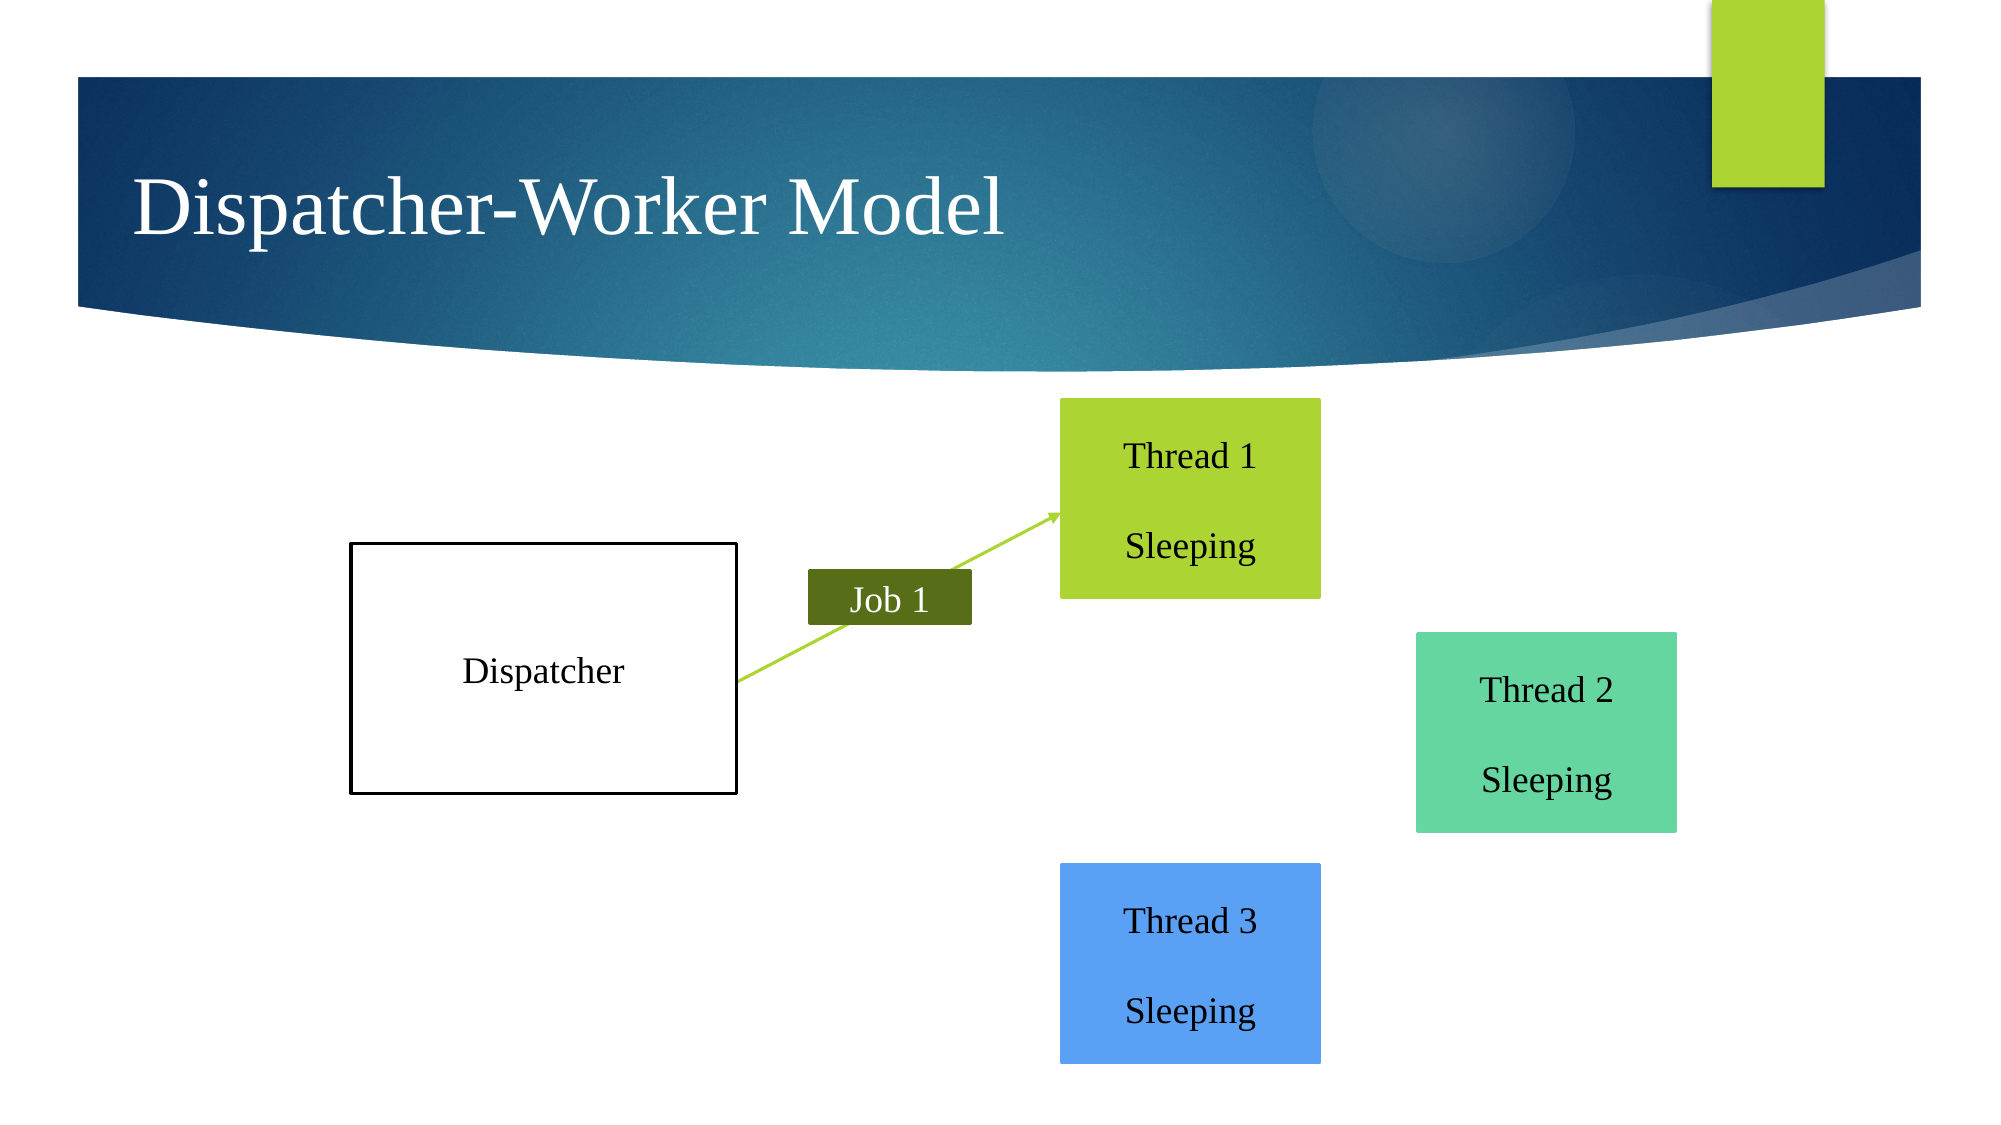

Dispatcher-Worker Model
Thread 1

Sleeping
Dispatcher
Job 1
Thread 2

Sleeping
Thread 3

Sleeping